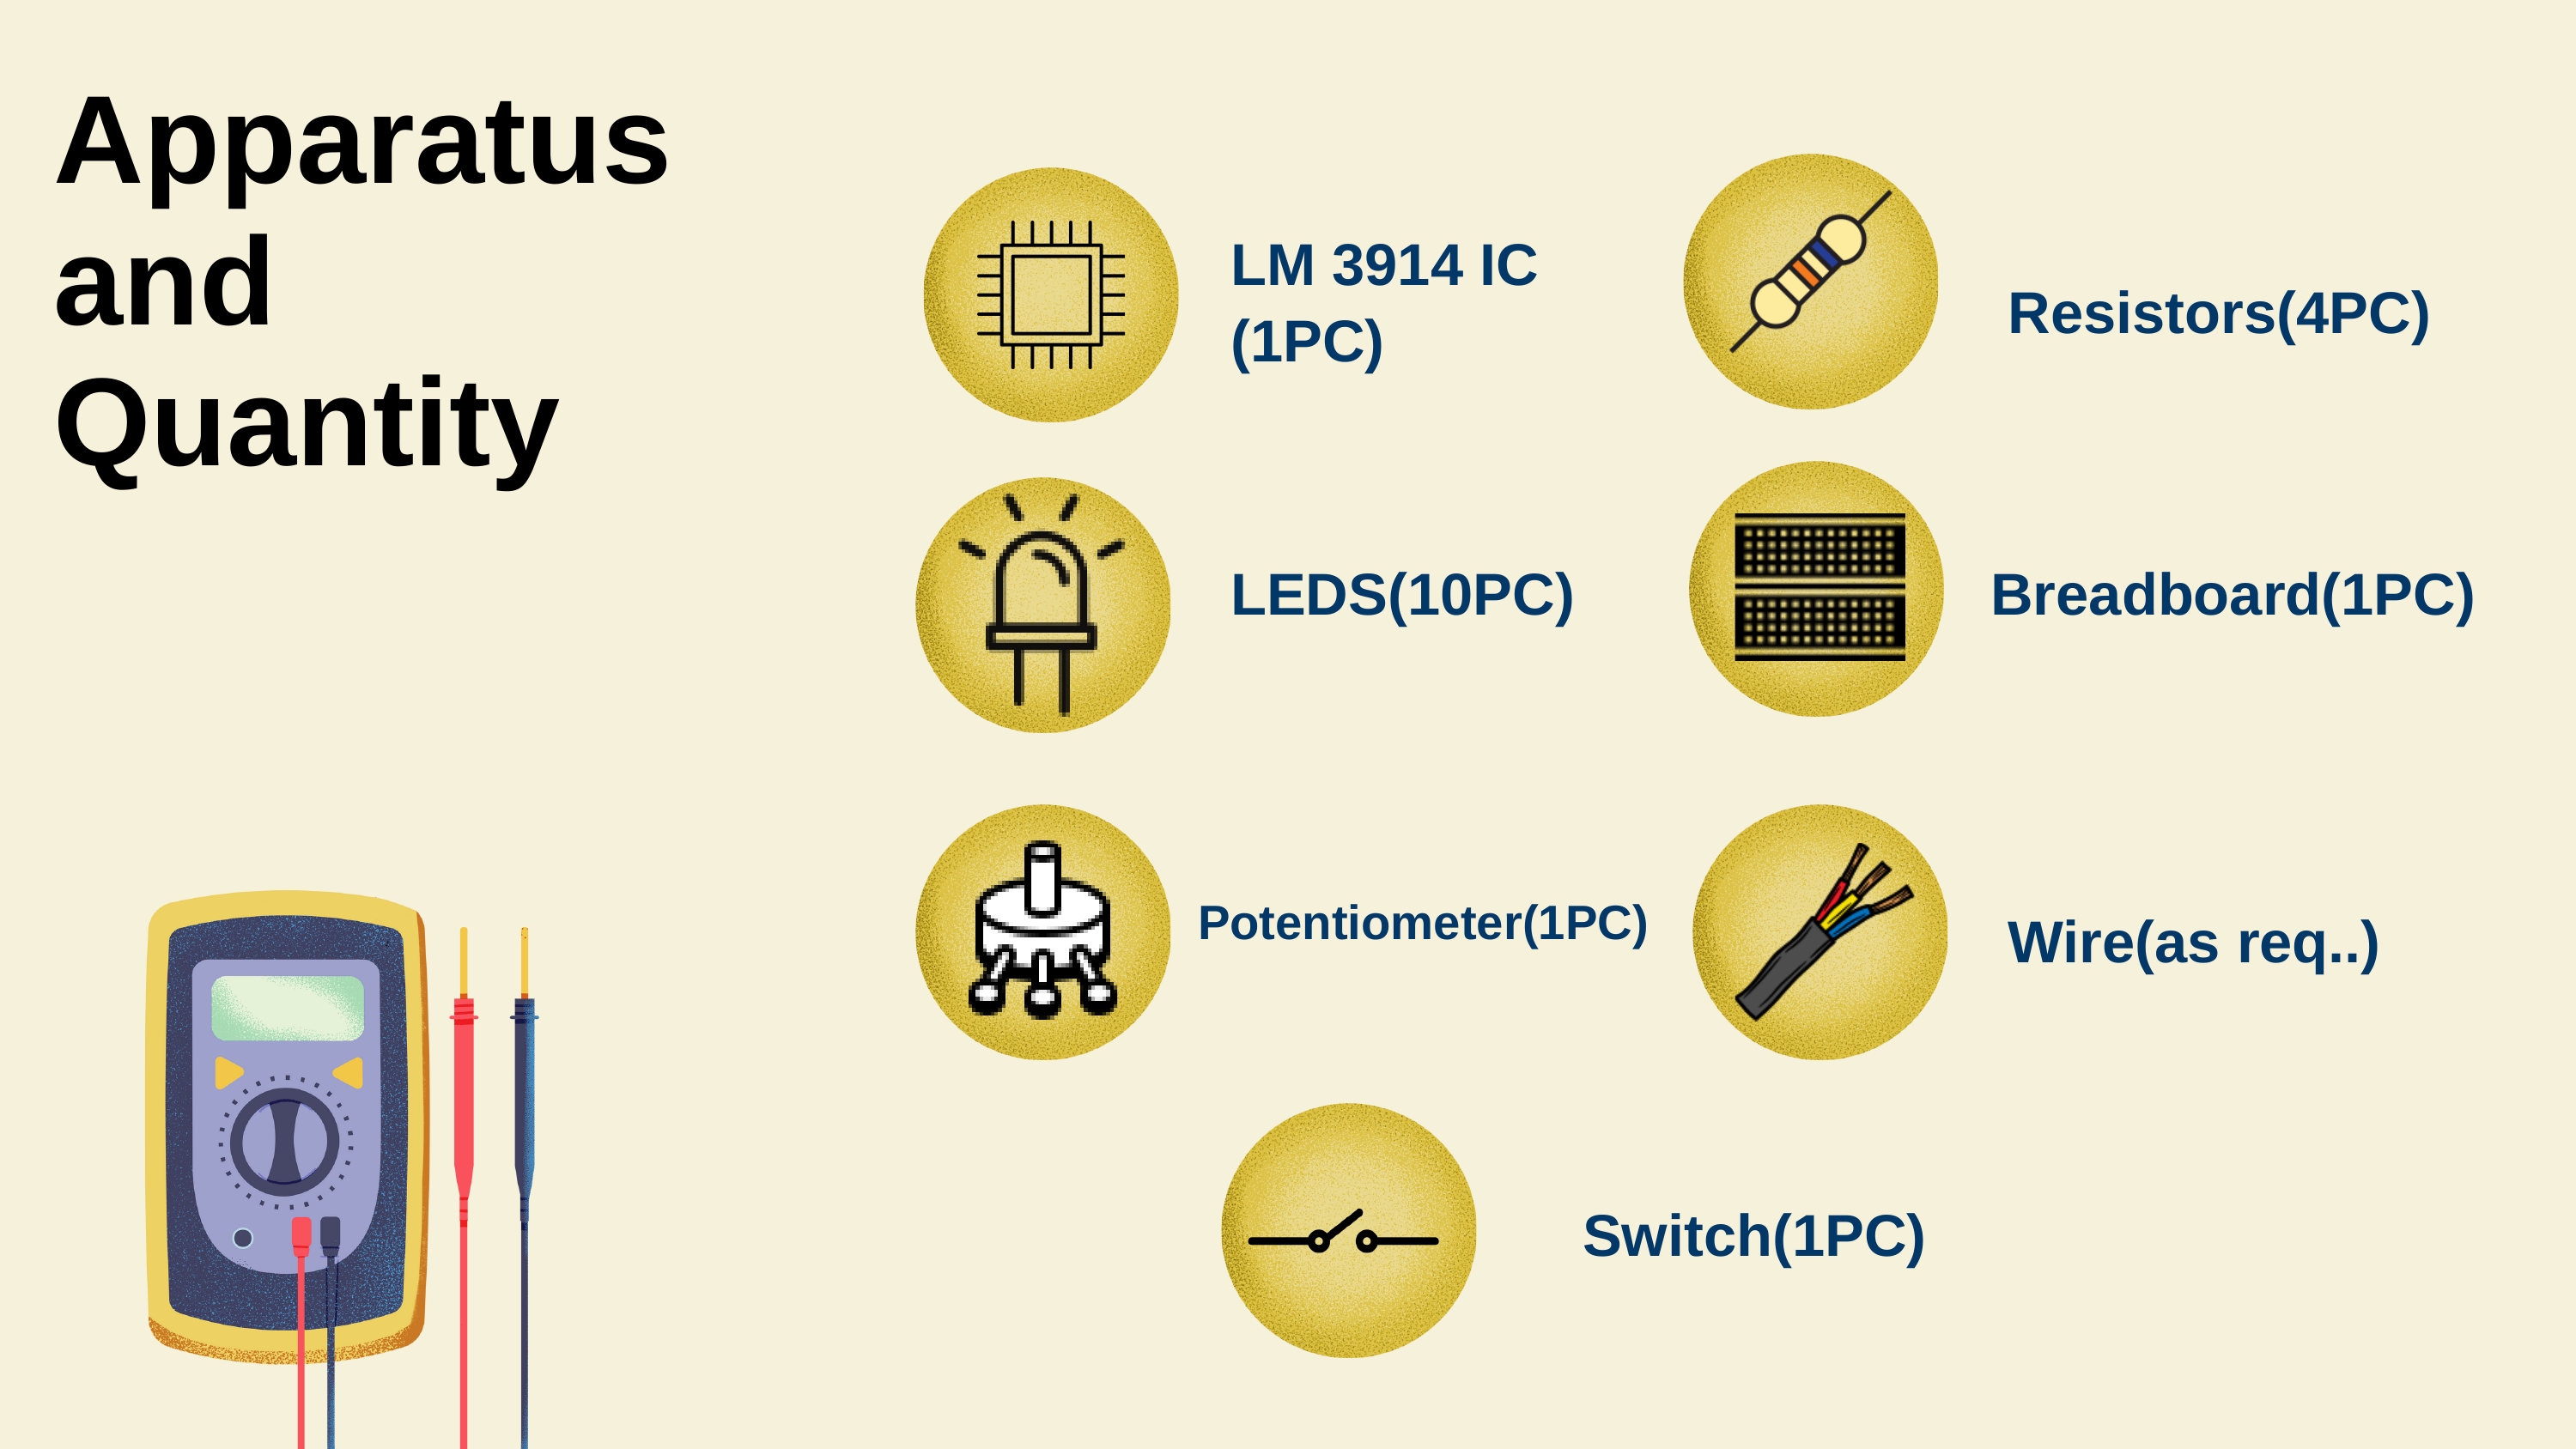

Apparatus
and
Quantity

LM 3914 IC
(1PC)

Resistors(4PC)

LEDS(10PC)
Breadboard(1PC)

Potentiometer(1PC)
Wire(as req..)

Switch(1PC)